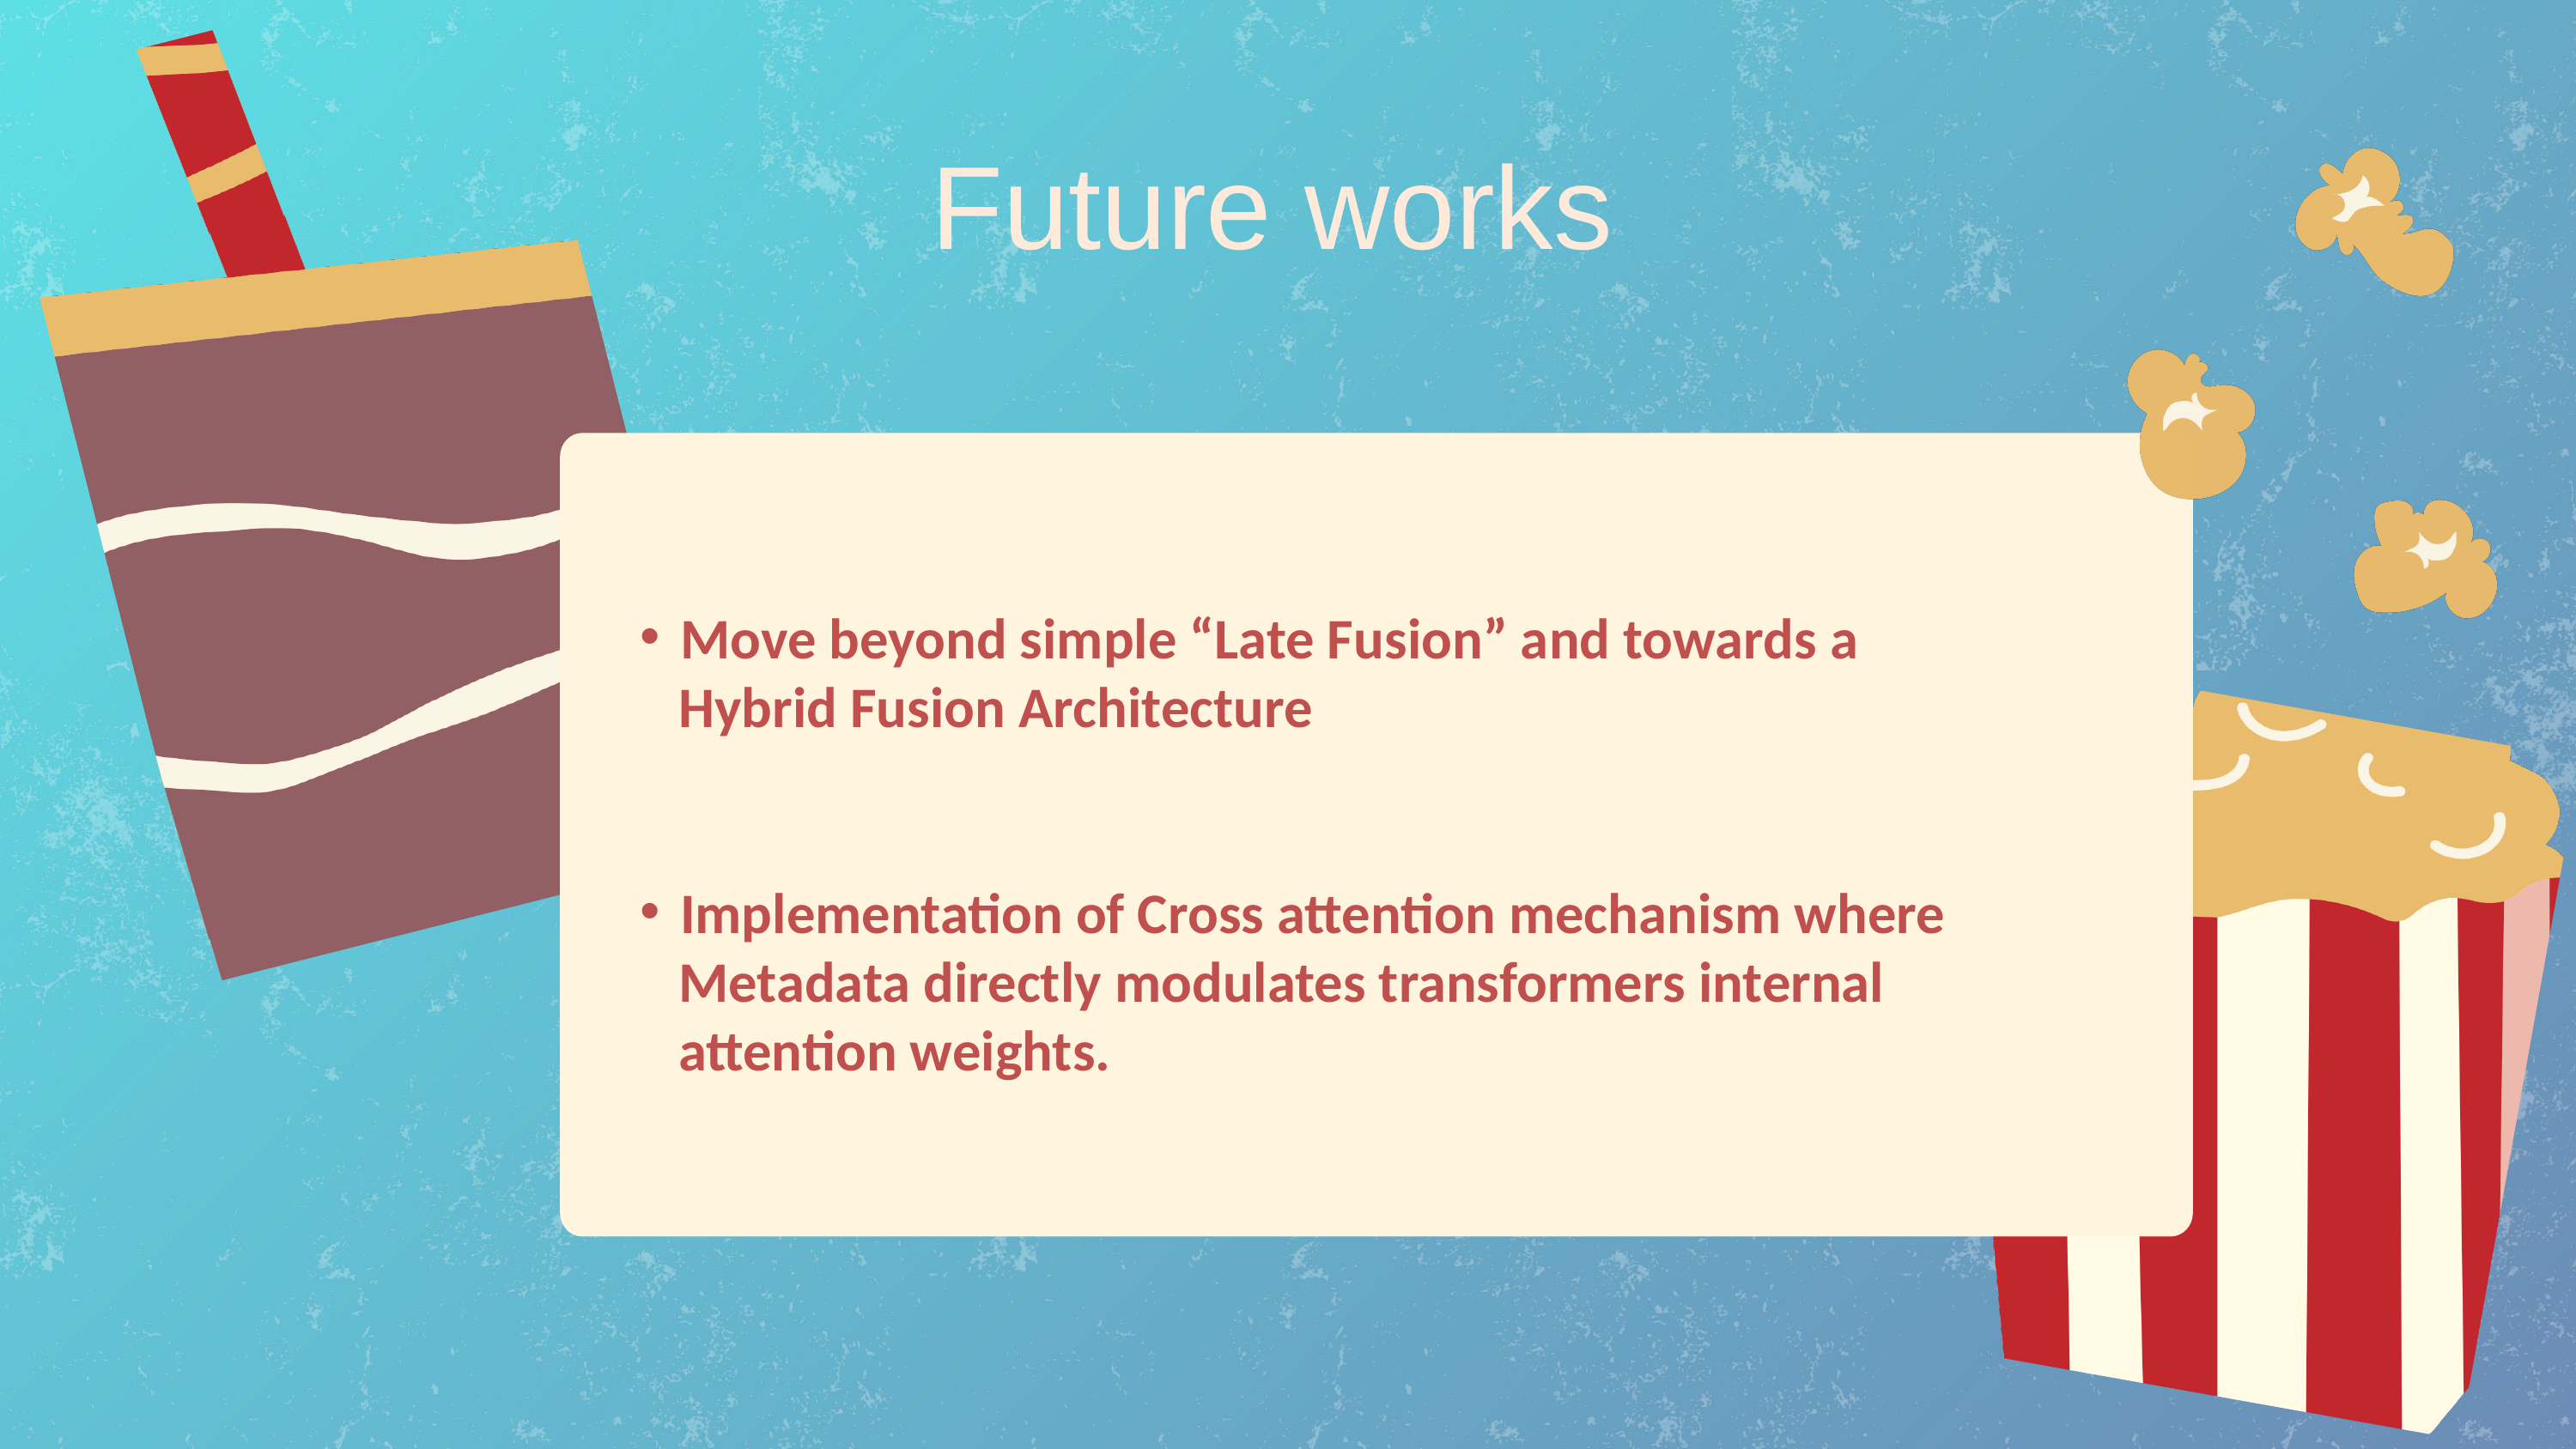

Future works

Move beyond simple “Late Fusion” and towards a
   Hybrid Fusion Architecture

Implementation of Cross attention mechanism where
   Metadata directly modulates transformers internal
   attention weights.